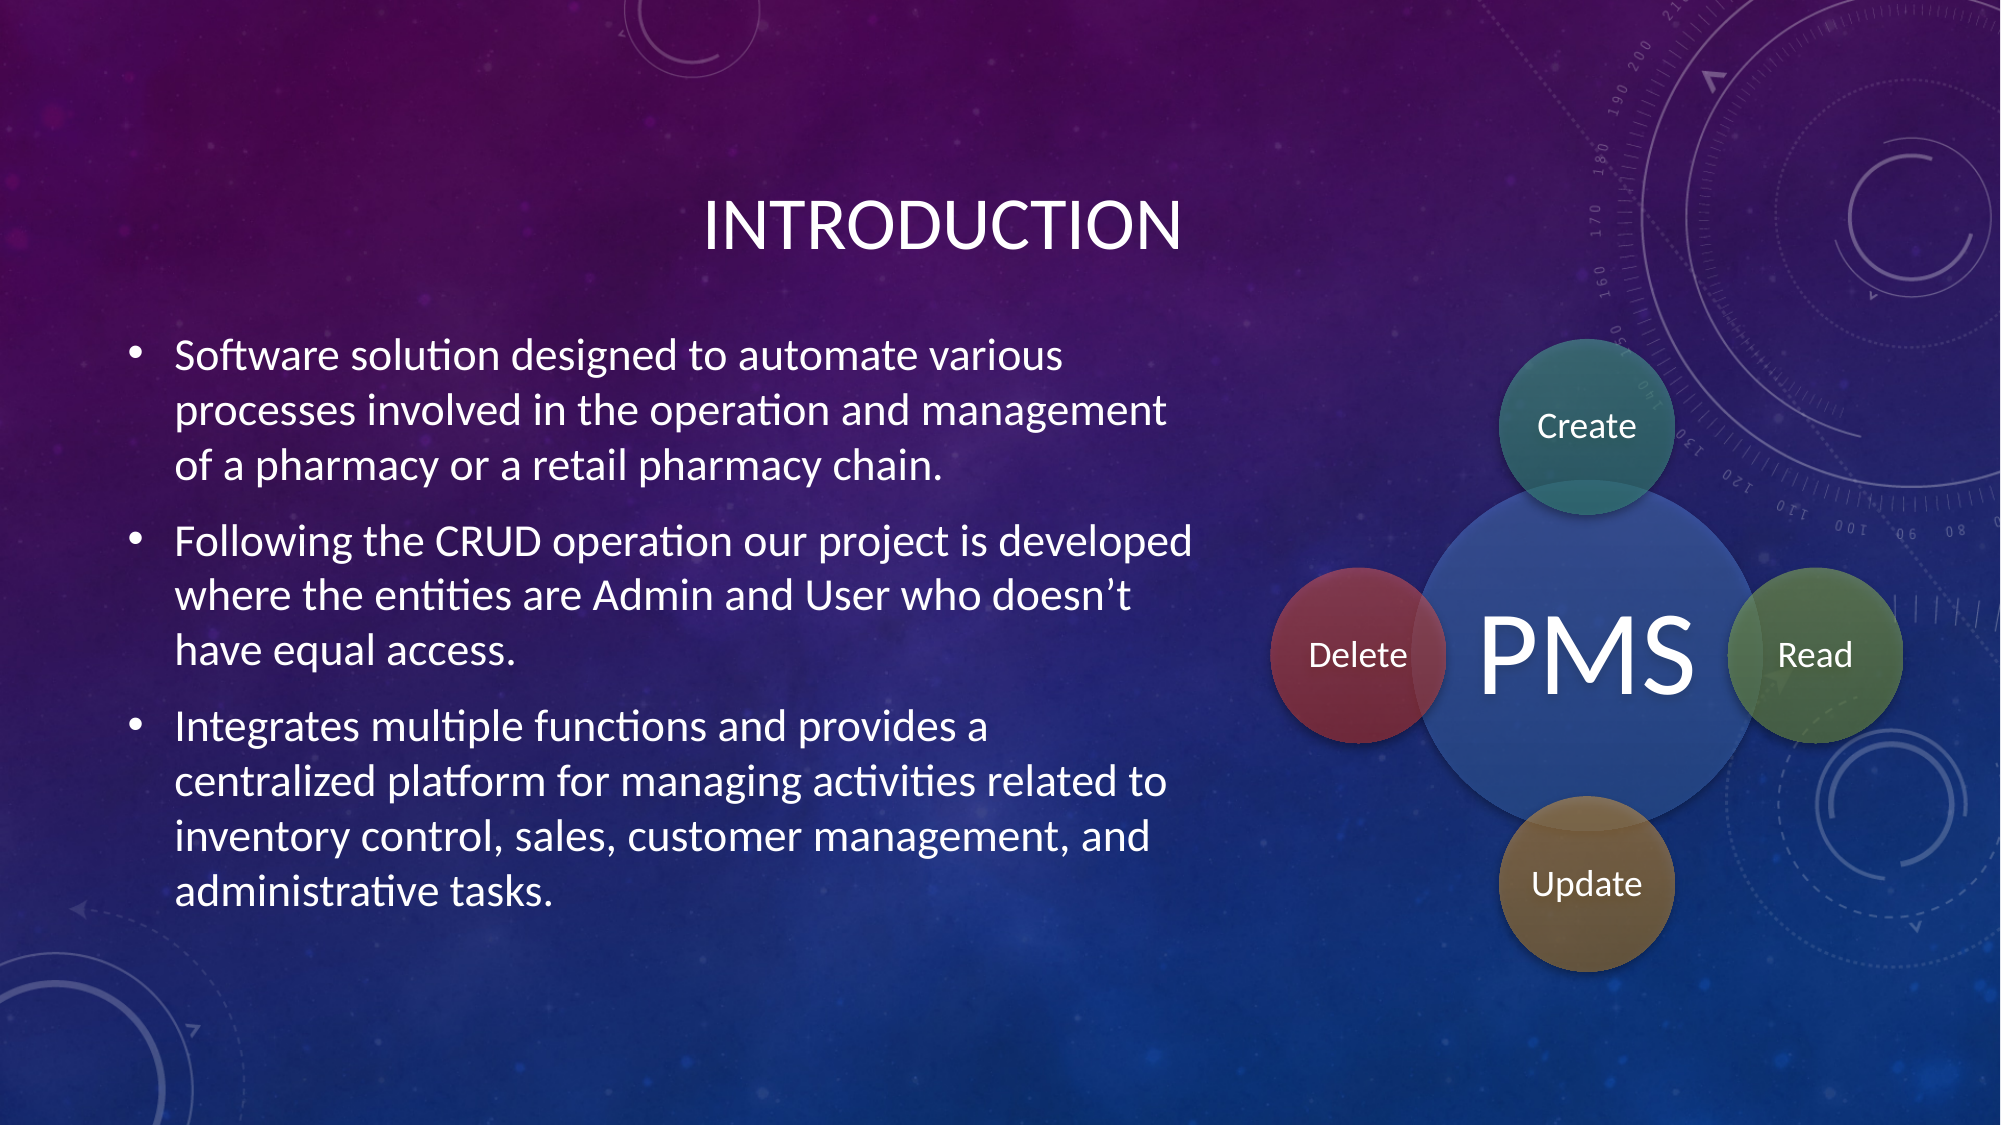

# Introduction
Software solution designed to automate various processes involved in the operation and management of a pharmacy or a retail pharmacy chain.
Following the CRUD operation our project is developed where the entities are Admin and User who doesn’t have equal access.
Integrates multiple functions and provides a centralized platform for managing activities related to inventory control, sales, customer management, and administrative tasks.

PMS
Create
Read
Update
Delete